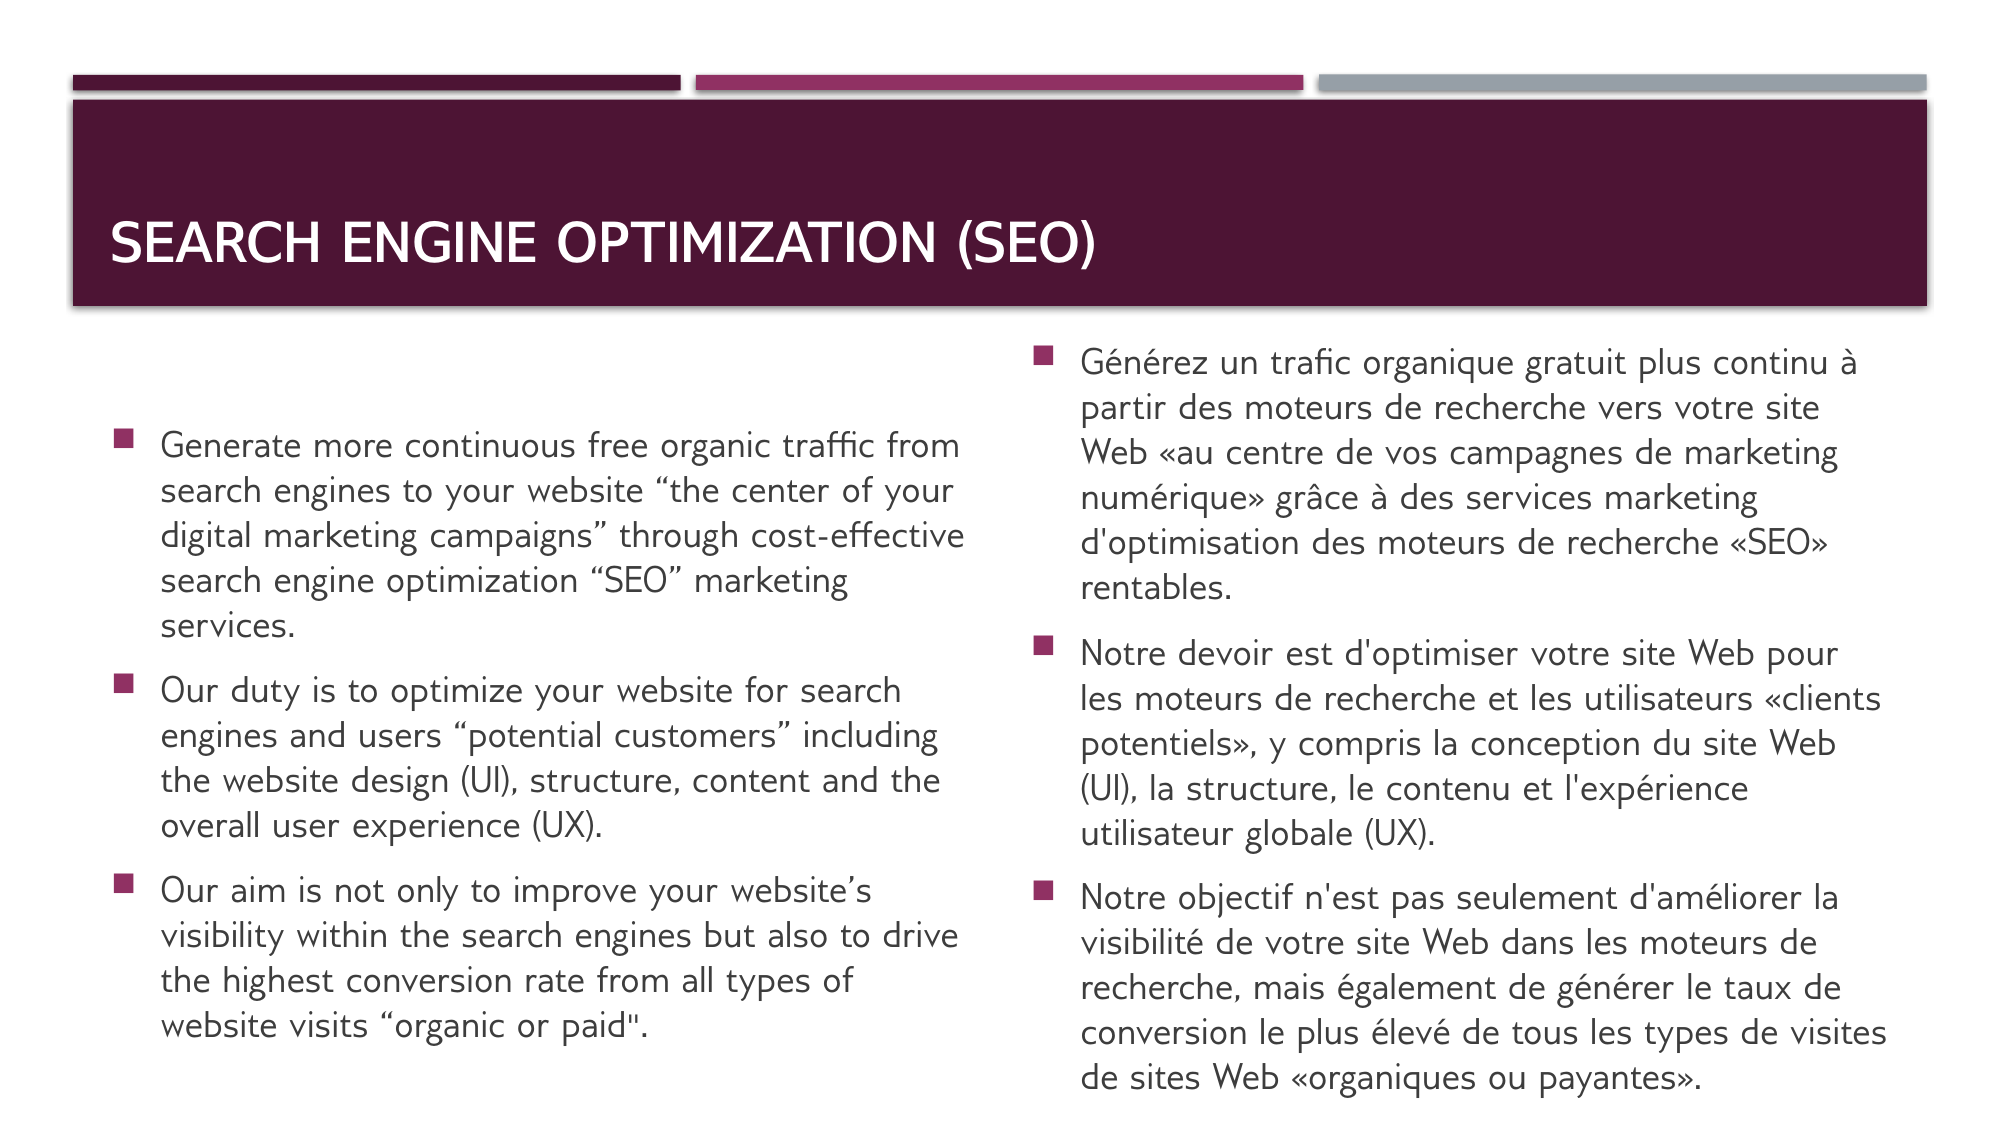

# Search Engine Optimization (SEO)
Generate more continuous free organic traffic from search engines to your website “the center of your digital marketing campaigns” through cost-effective search engine optimization “SEO” marketing services.
Our duty is to optimize your website for search engines and users “potential customers” including the website design (UI), structure, content and the overall user experience (UX).
Our aim is not only to improve your website’s visibility within the search engines but also to drive the highest conversion rate from all types of website visits “organic or paid".
Générez un trafic organique gratuit plus continu à partir des moteurs de recherche vers votre site Web «au centre de vos campagnes de marketing numérique» grâce à des services marketing d'optimisation des moteurs de recherche «SEO» rentables.
Notre devoir est d'optimiser votre site Web pour les moteurs de recherche et les utilisateurs «clients potentiels», y compris la conception du site Web (UI), la structure, le contenu et l'expérience utilisateur globale (UX).
Notre objectif n'est pas seulement d'améliorer la visibilité de votre site Web dans les moteurs de recherche, mais également de générer le taux de conversion le plus élevé de tous les types de visites de sites Web «organiques ou payantes».